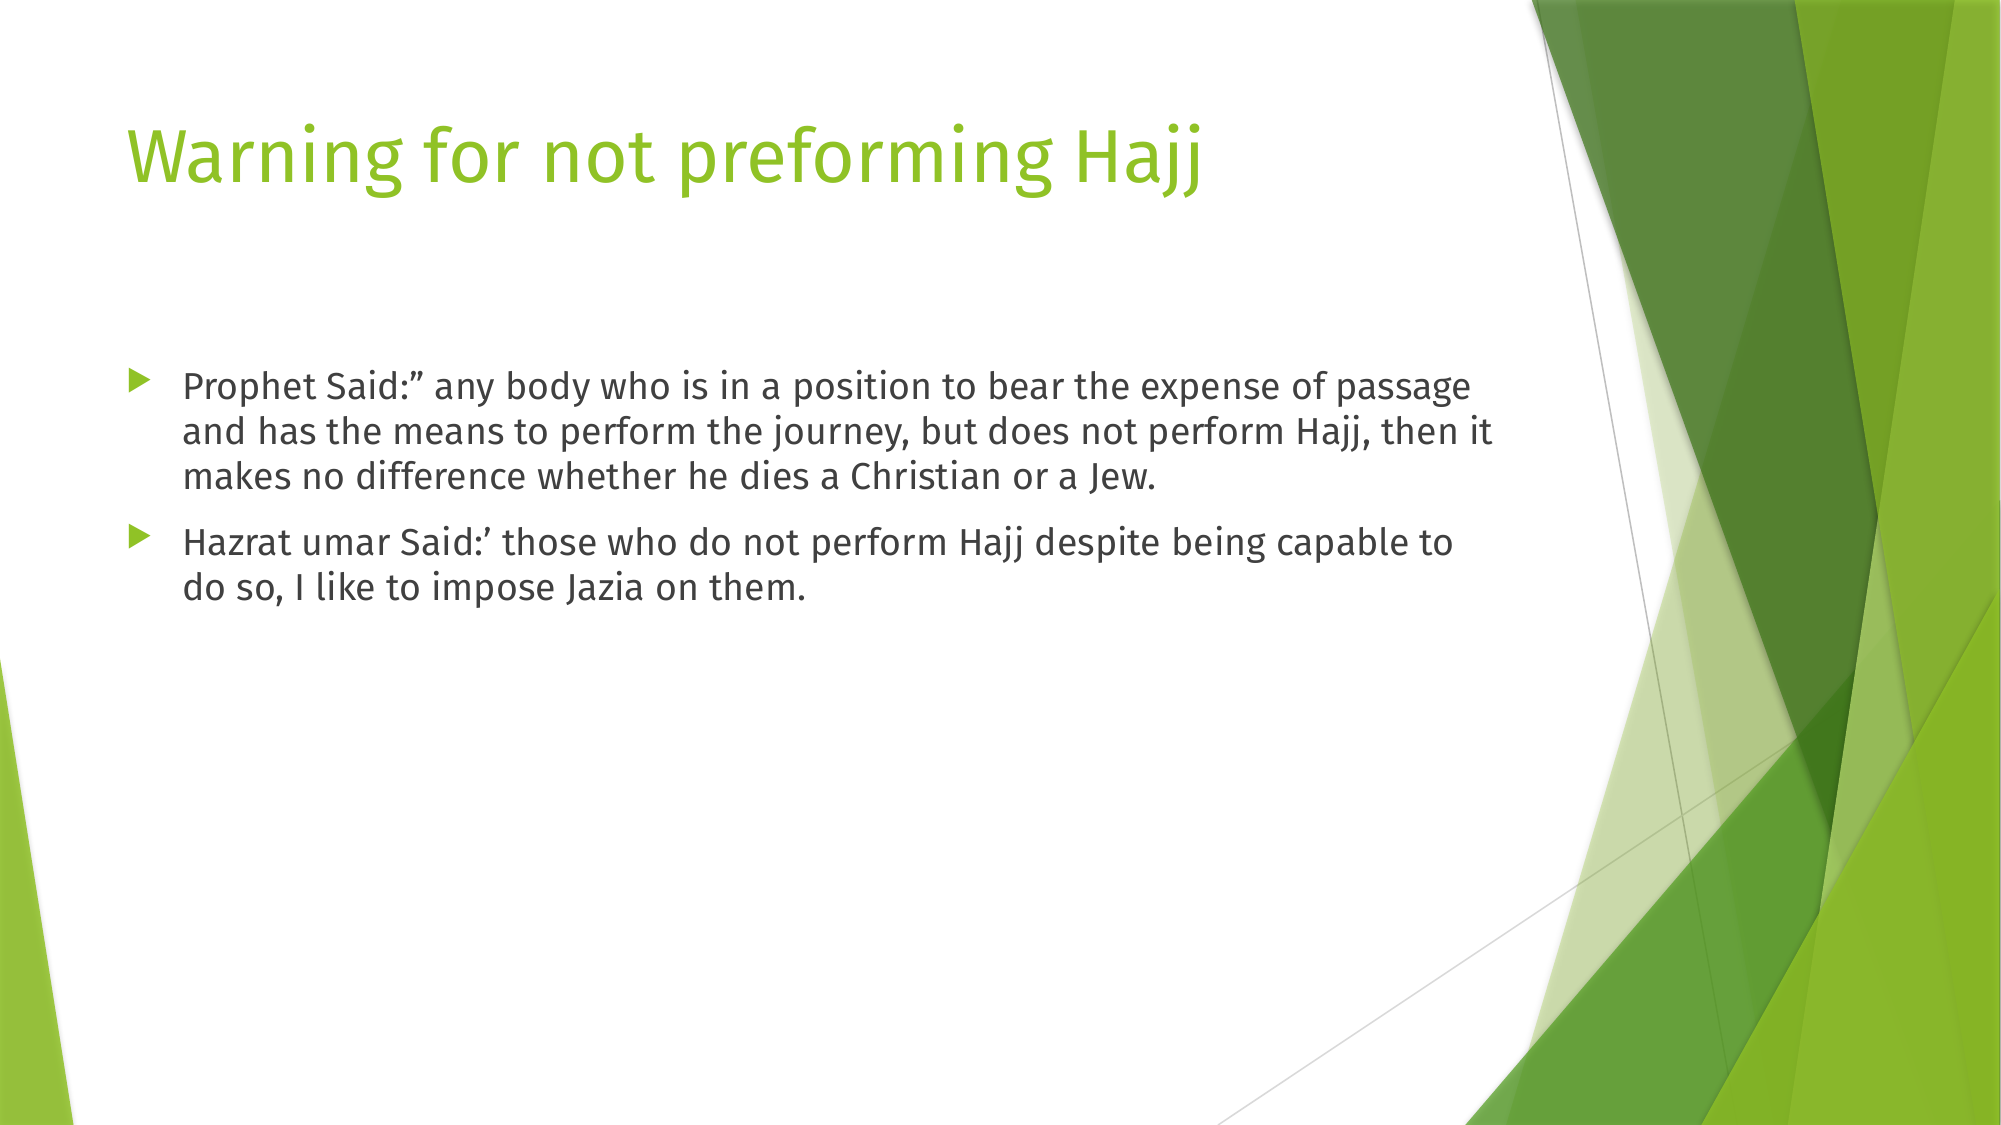

# Warning for not preforming Hajj
Prophet Said:” any body who is in a position to bear the expense of passage and has the means to perform the journey, but does not perform Hajj, then it makes no difference whether he dies a Christian or a Jew.
Hazrat umar Said:’ those who do not perform Hajj despite being capable to do so, I like to impose Jazia on them.